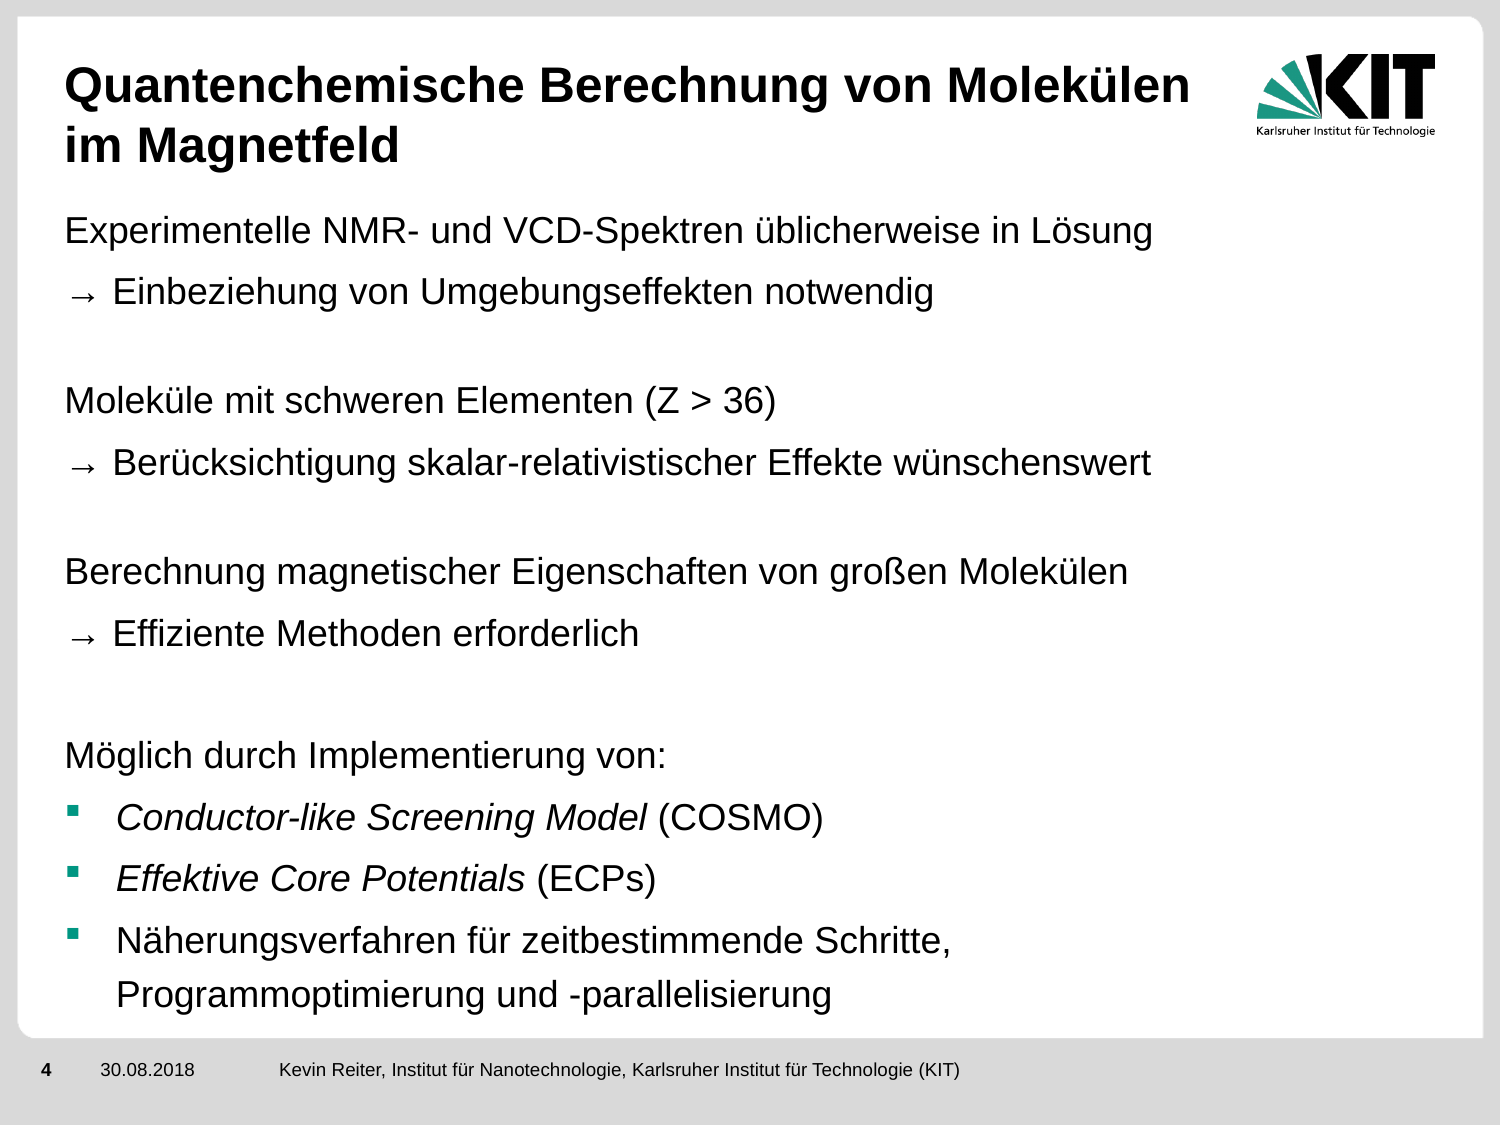

# Quantenchemische Berechnung von Molekülen im Magnetfeld
Experimentelle NMR- und VCD-Spektren üblicherweise in Lösung
→ Einbeziehung von Umgebungseffekten notwendig

Moleküle mit schweren Elementen (Z > 36)
→ Berücksichtigung skalar-relativistischer Effekte wünschenswert

Berechnung magnetischer Eigenschaften von großen Molekülen
→ Effiziente Methoden erforderlich

Möglich durch Implementierung von:
Conductor-like Screening Model (COSMO)
Effektive Core Potentials (ECPs)
Näherungsverfahren für zeitbestimmende Schritte,
Programmoptimierung und -parallelisierung

Kevin Reiter, Institut für Nanotechnologie, Karlsruher Institut für Technologie (KIT)